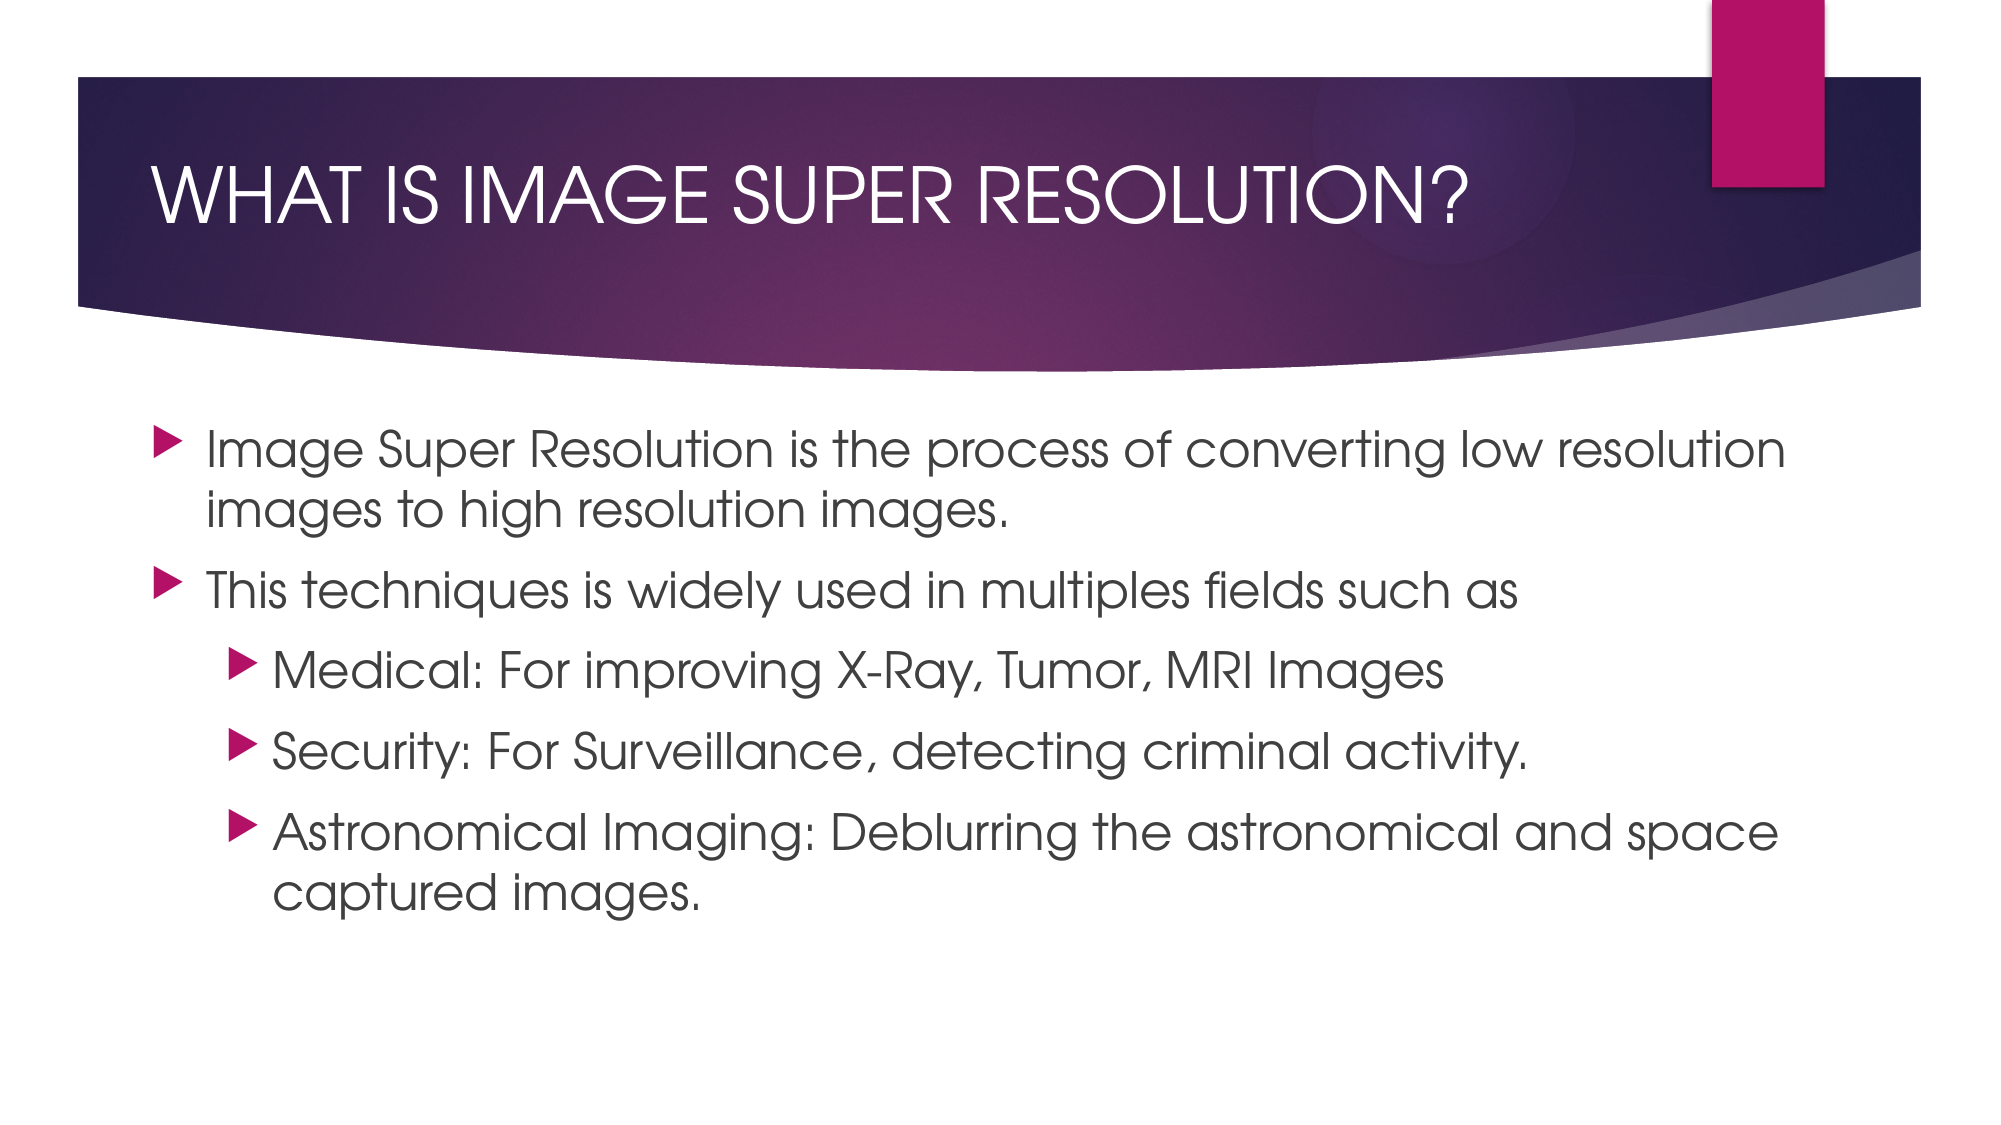

# WHAT IS IMAGE SUPER RESOLUTION?
Image Super Resolution is the process of converting low resolution images to high resolution images.
This techniques is widely used in multiples fields such as
Medical: For improving X-Ray, Tumor, MRI Images
Security: For Surveillance, detecting criminal activity.
Astronomical Imaging: Deblurring the astronomical and space captured images.